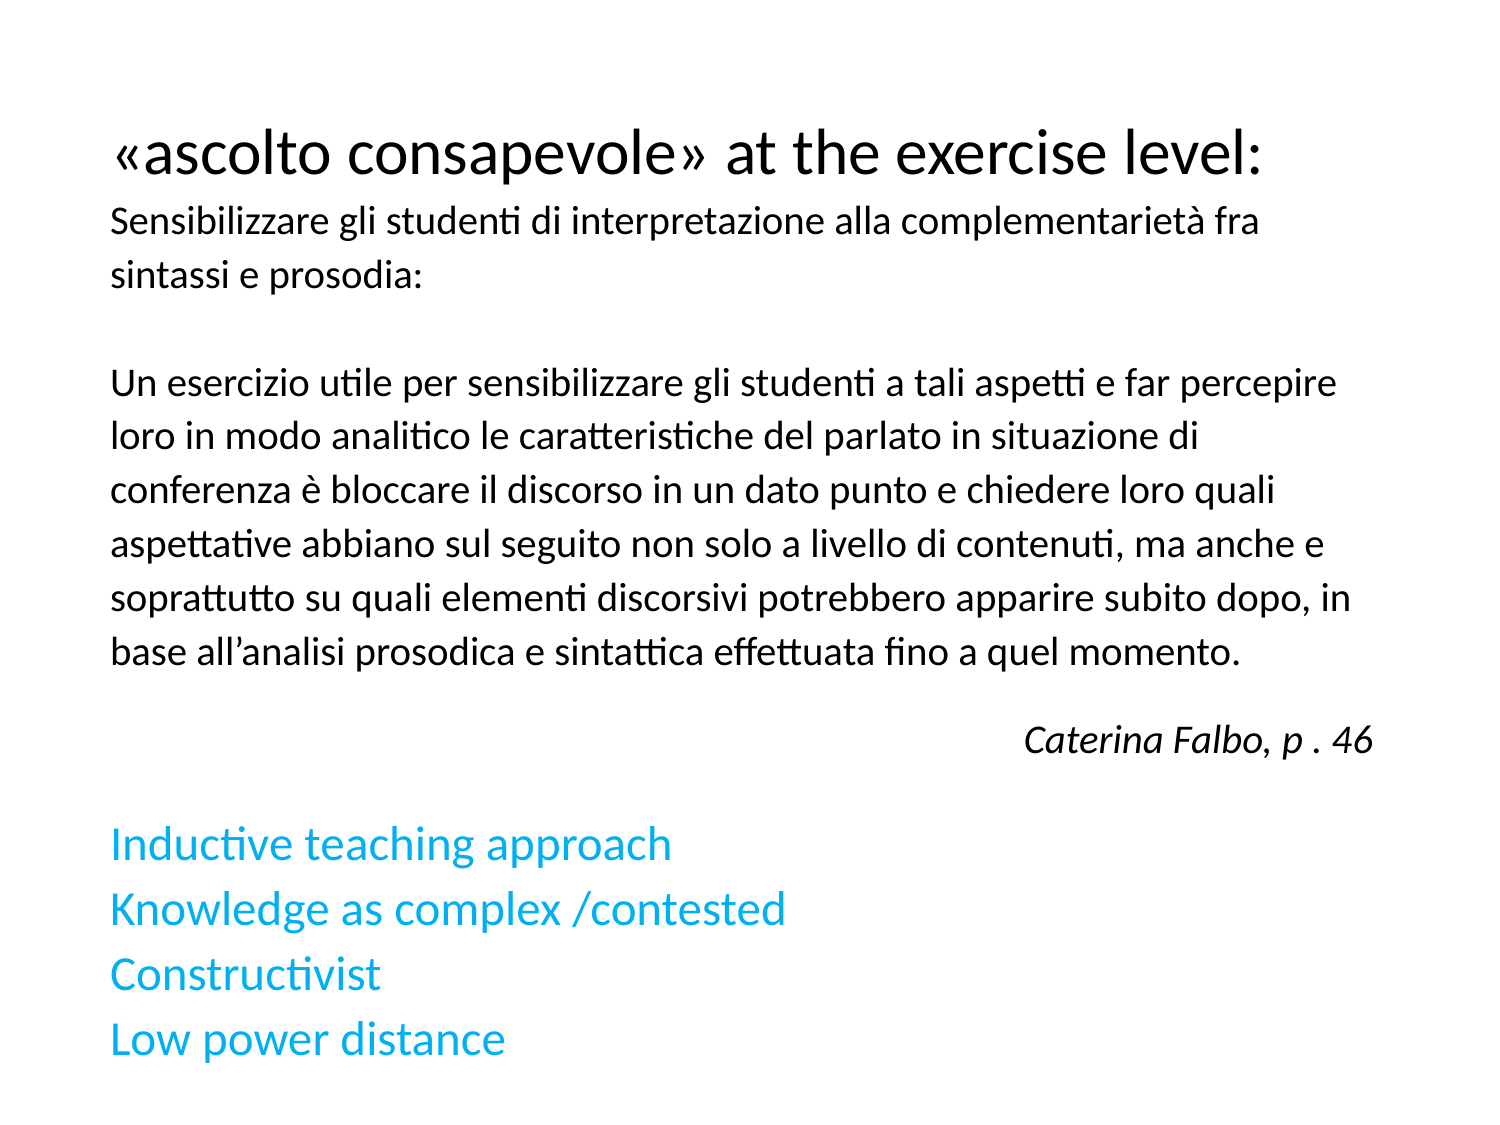

«ascolto consapevole» at the exercise level:
Sensibilizzare gli studenti di interpretazione alla complementarietà fra sintassi e prosodia:

Un esercizio utile per sensibilizzare gli studenti a tali aspetti e far percepire loro in modo analitico le caratteristiche del parlato in situazione di conferenza è bloccare il discorso in un dato punto e chiedere loro quali aspettative abbiano sul seguito non solo a livello di contenuti, ma anche e soprattutto su quali elementi discorsivi potrebbero apparire subito dopo, in base all’analisi prosodica e sintattica effettuata fino a quel momento.

Caterina Falbo, p . 46

Inductive teaching approach
Knowledge as complex /contested
Constructivist
Low power distance